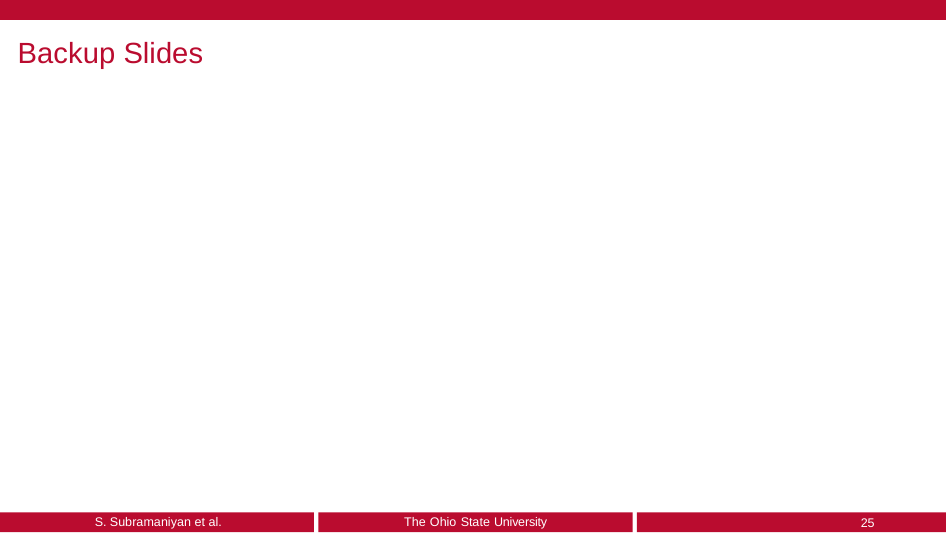

# Backup Slides
S. Subramaniyan et al.
The Ohio State University
25